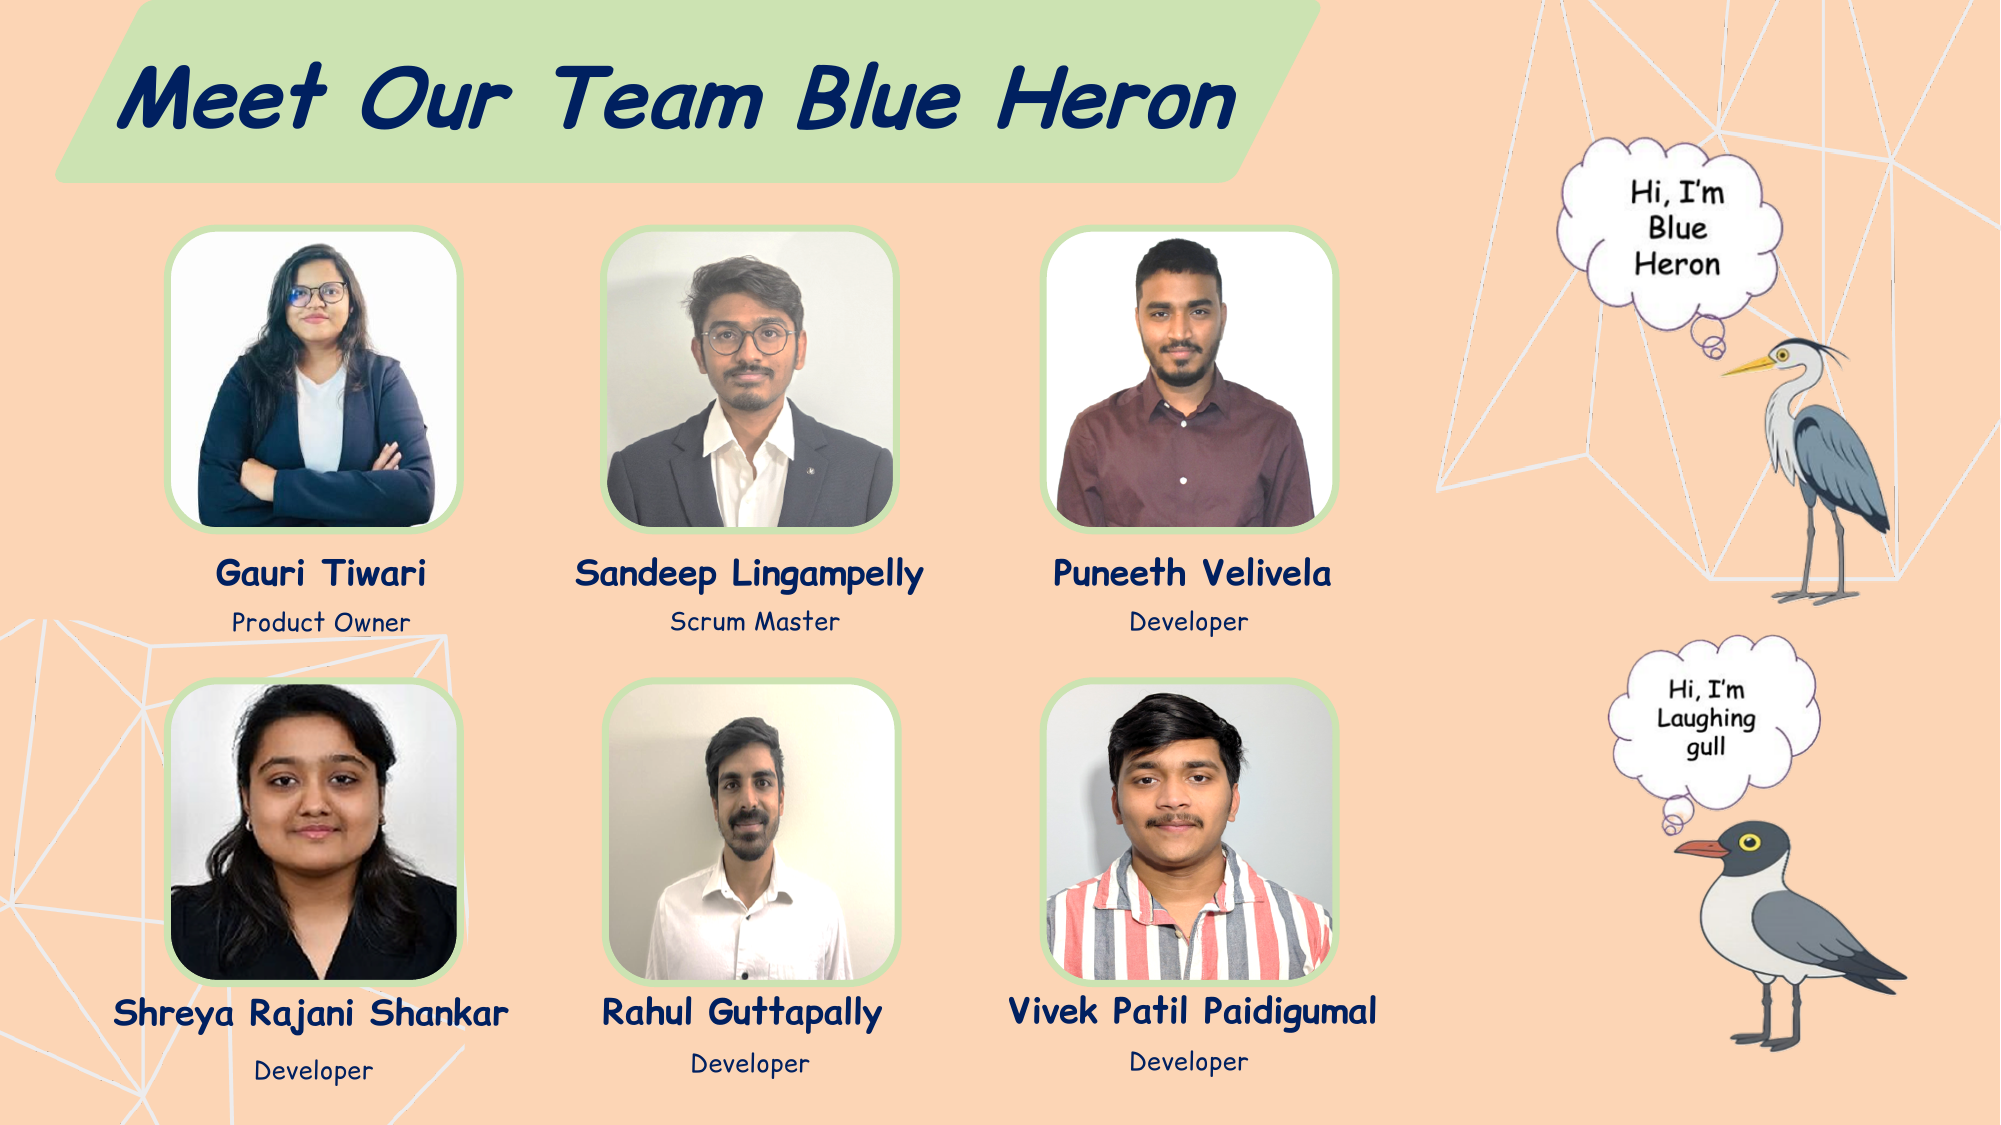

Meet Our Team Blue Heron

Gauri Tiwari
Product Owner

Sandeep Lingampelly
Scrum Master

Puneeth Velivela
Developer

Shreya Rajani Shankar

Developer

Rahul Guttapally

Developer

Vivek Patil Paidigumal
Developer